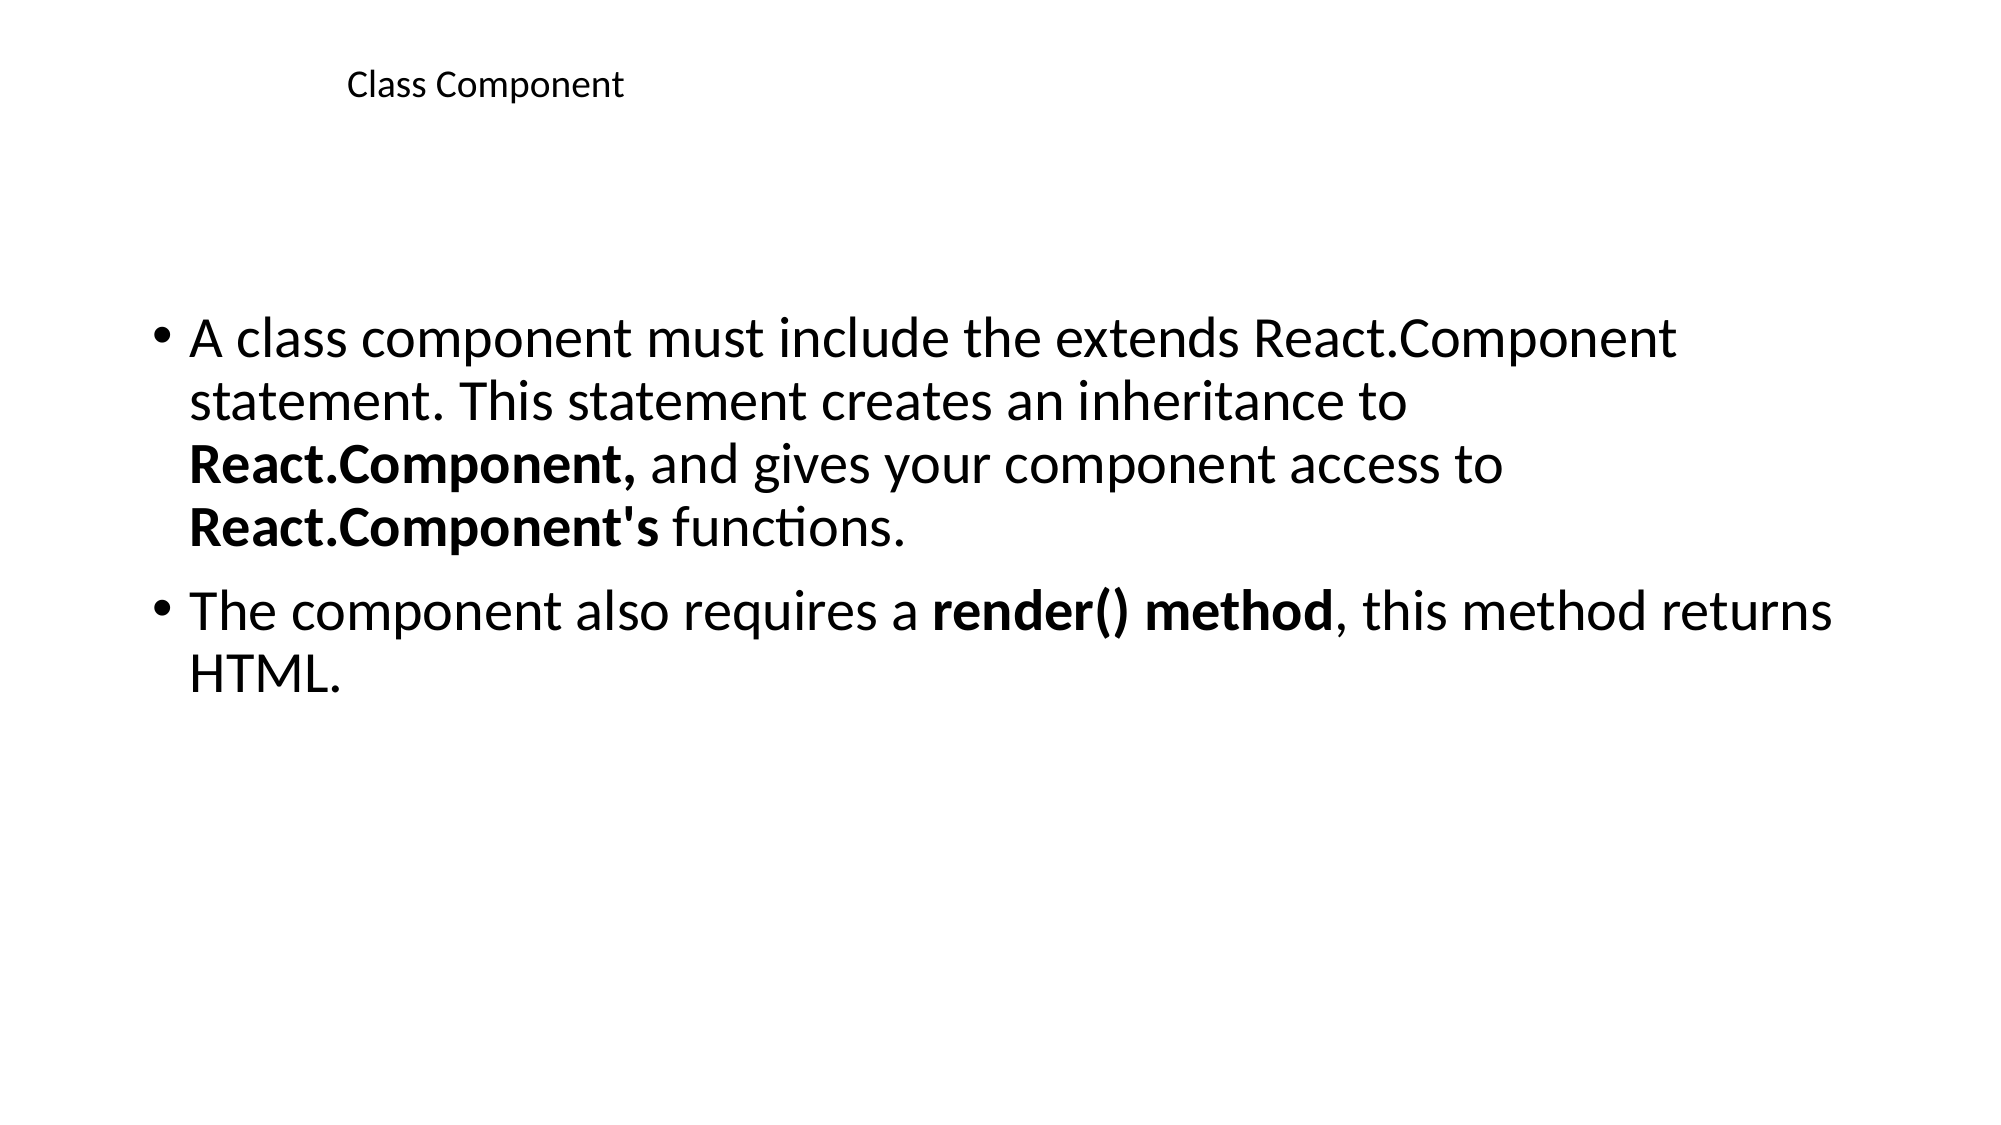

# Class Component
A class component must include the extends React.Component statement. This statement creates an inheritance to React.Component, and gives your component access to React.Component's functions.
The component also requires a render() method, this method returns HTML.